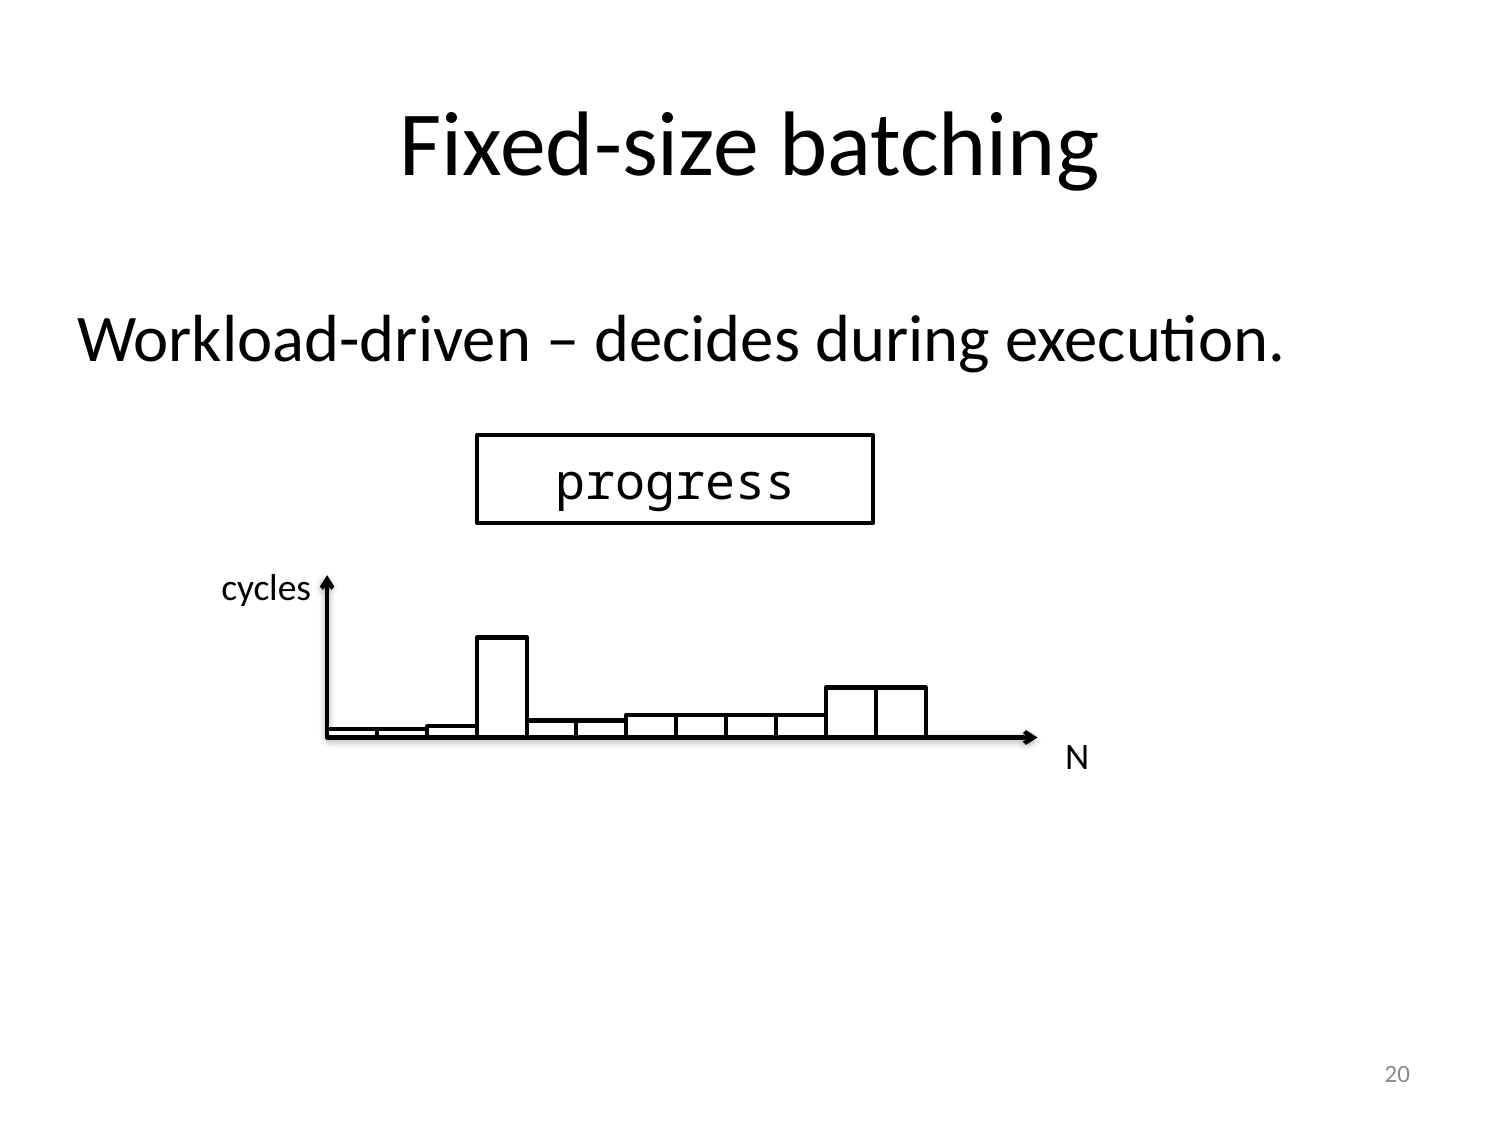

# Fixed-size batching
Workload-driven – decides during execution.
progress
cycles

N

20